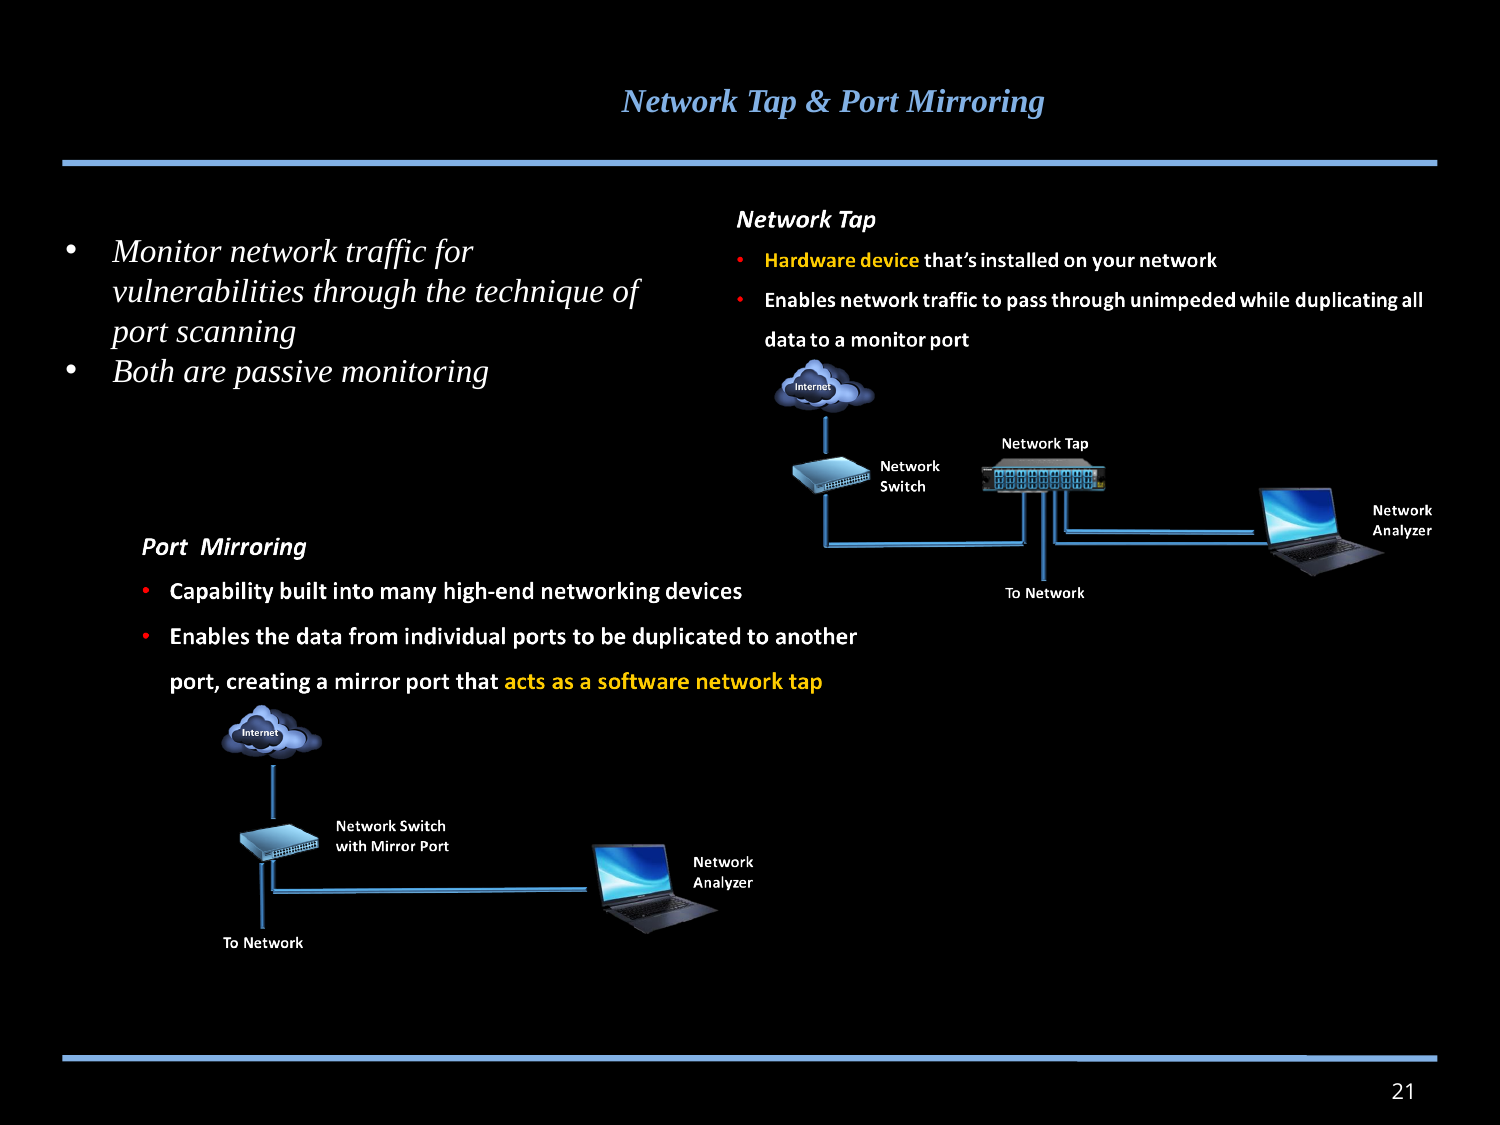

# Network Tap & Port Mirroring

Monitor network traffic for vulnerabilities through the technique of port scanning
Both are passive monitoring

21